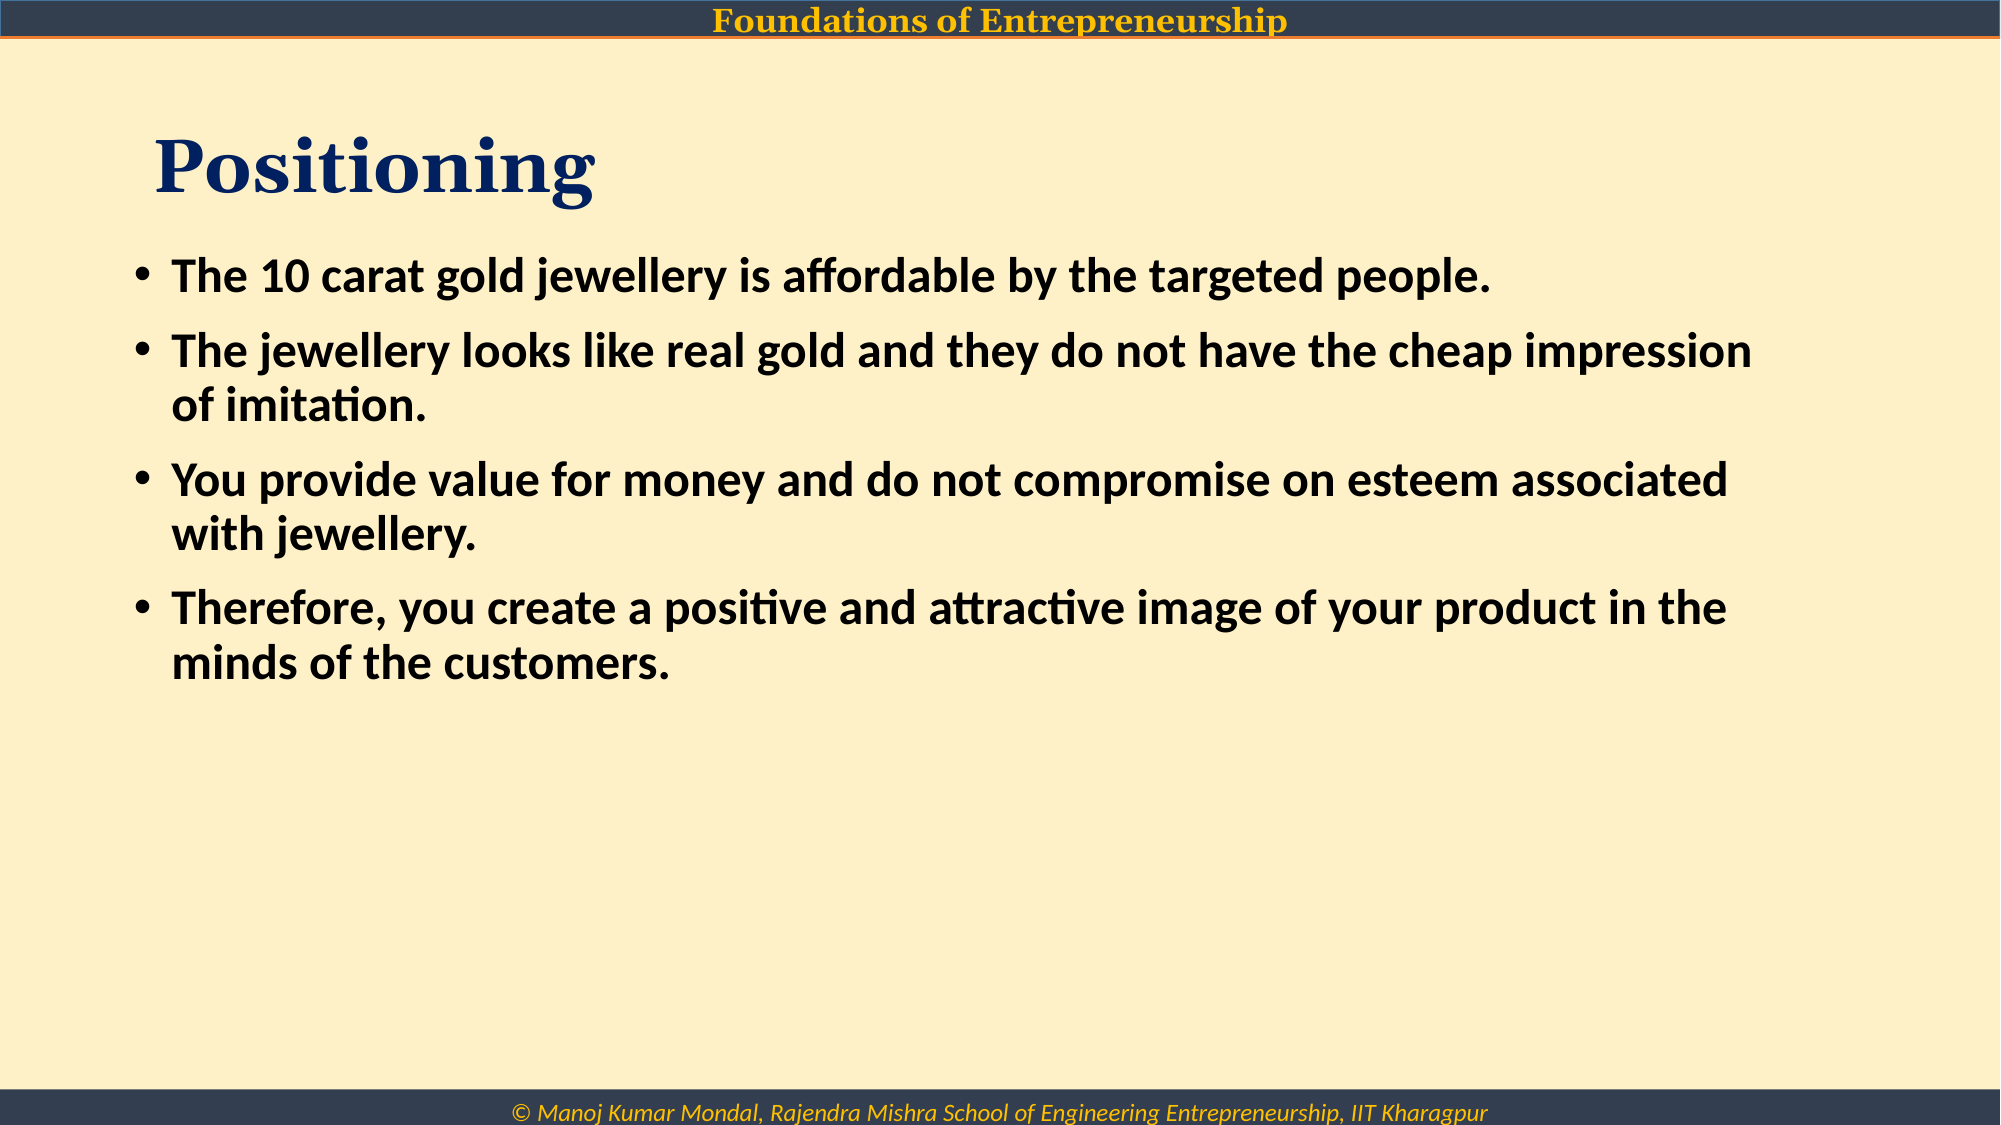

# Positioning
The 10 carat gold jewellery is affordable by the targeted people.
The jewellery looks like real gold and they do not have the cheap impression of imitation.
You provide value for money and do not compromise on esteem associated with jewellery.
Therefore, you create a positive and attractive image of your product in the minds of the customers.